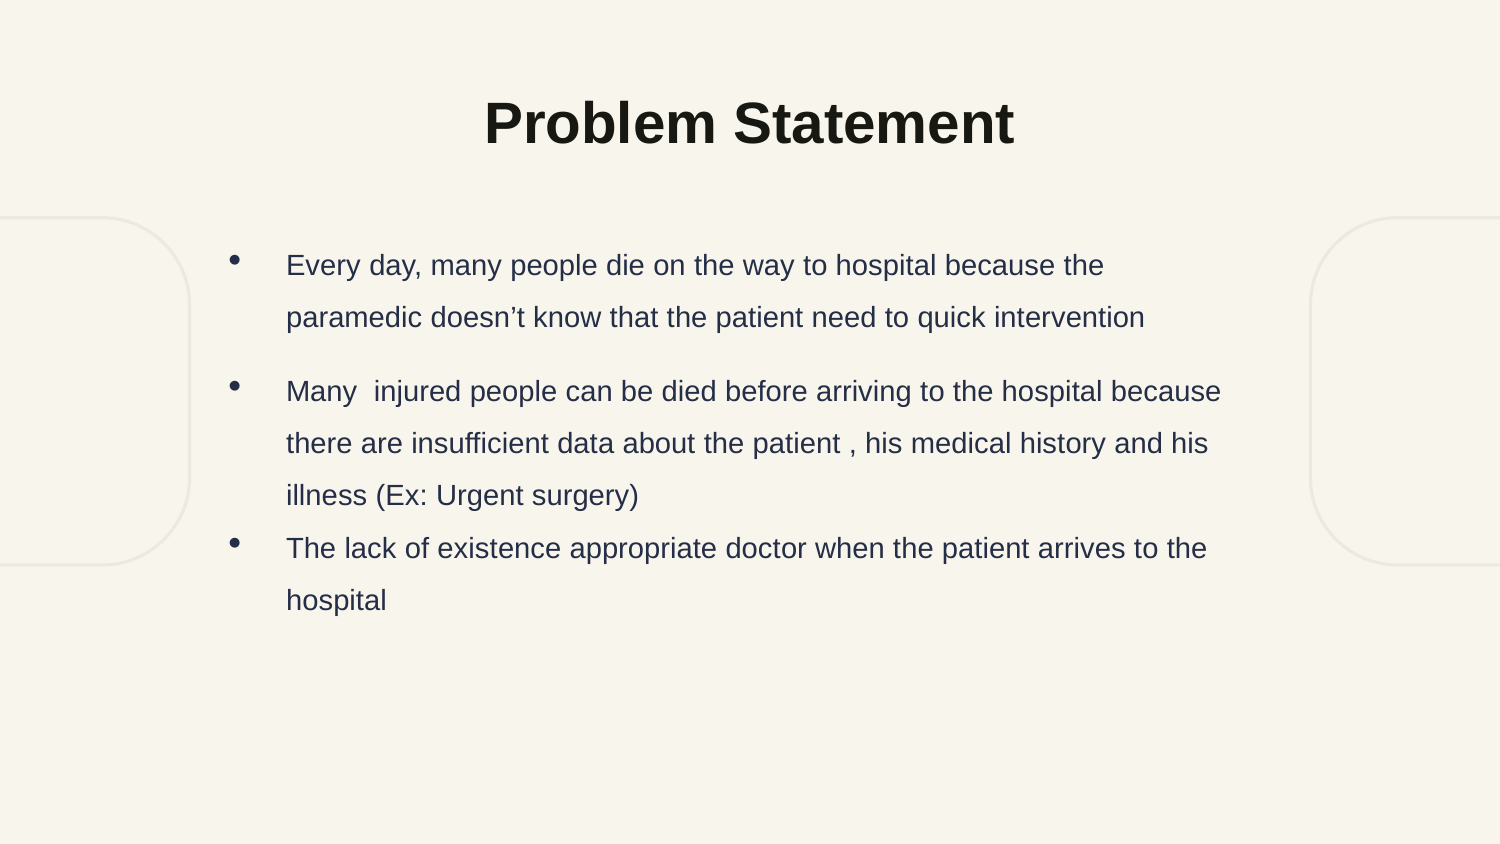

# Problem Statement
Every day, many people die on the way to hospital because the paramedic doesn’t know that the patient need to quick intervention
Many  injured people can be died before arriving to the hospital because there are insufficient data about the patient , his medical history and his illness (Ex: Urgent surgery)
The lack of existence appropriate doctor when the patient arrives to the hospital